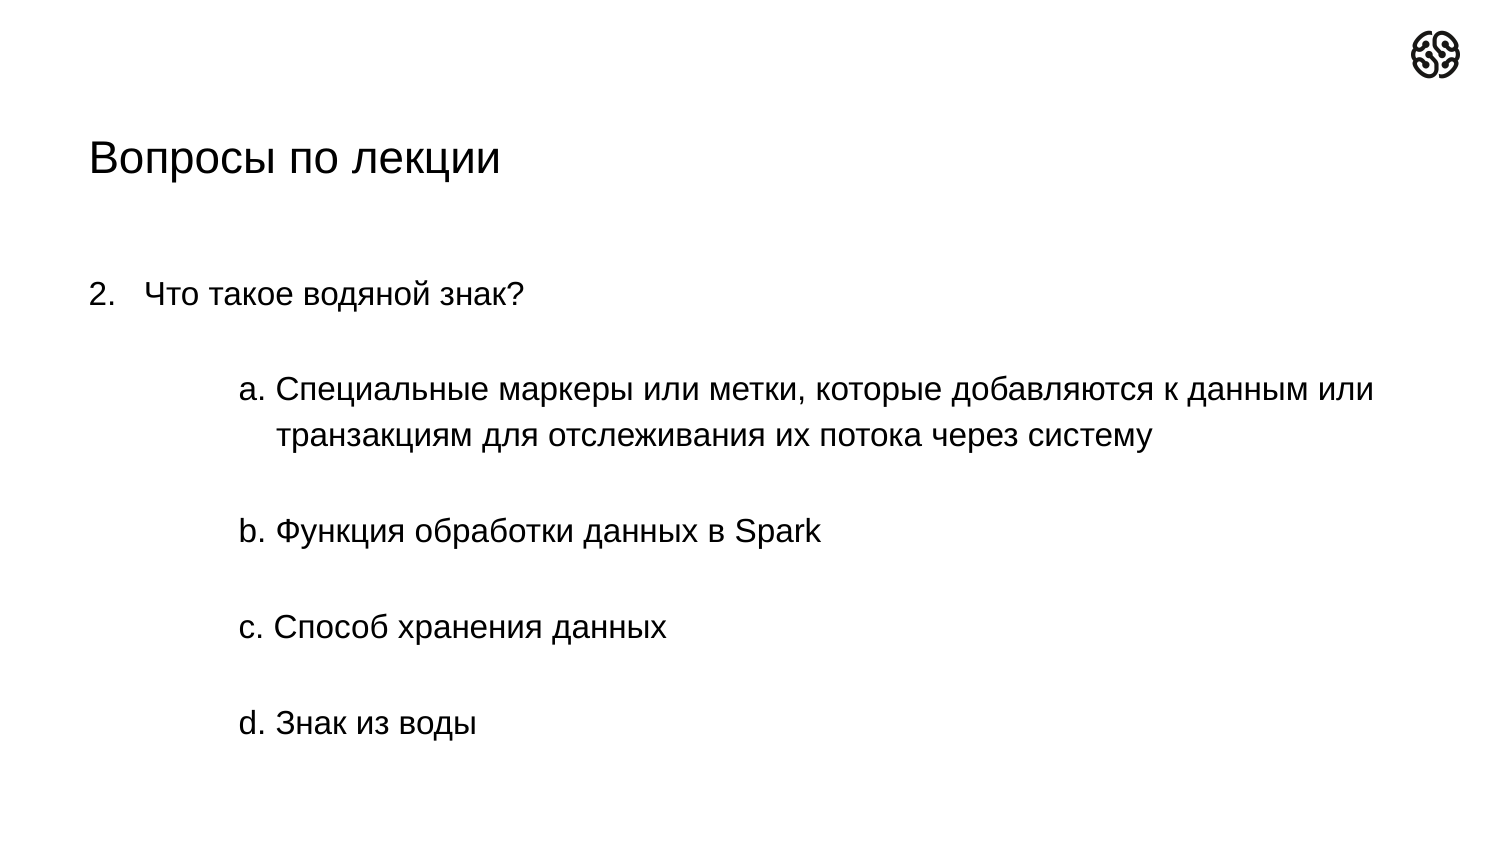

# Вопросы по лекции

2.   Что такое водяной знак?
a. Специальные маркеры или метки, которые добавляются к данным или транзакциям для отслеживания их потока через систему
b. Функция обработки данных в Spark
c. Способ хранения данных
d. Знак из воды